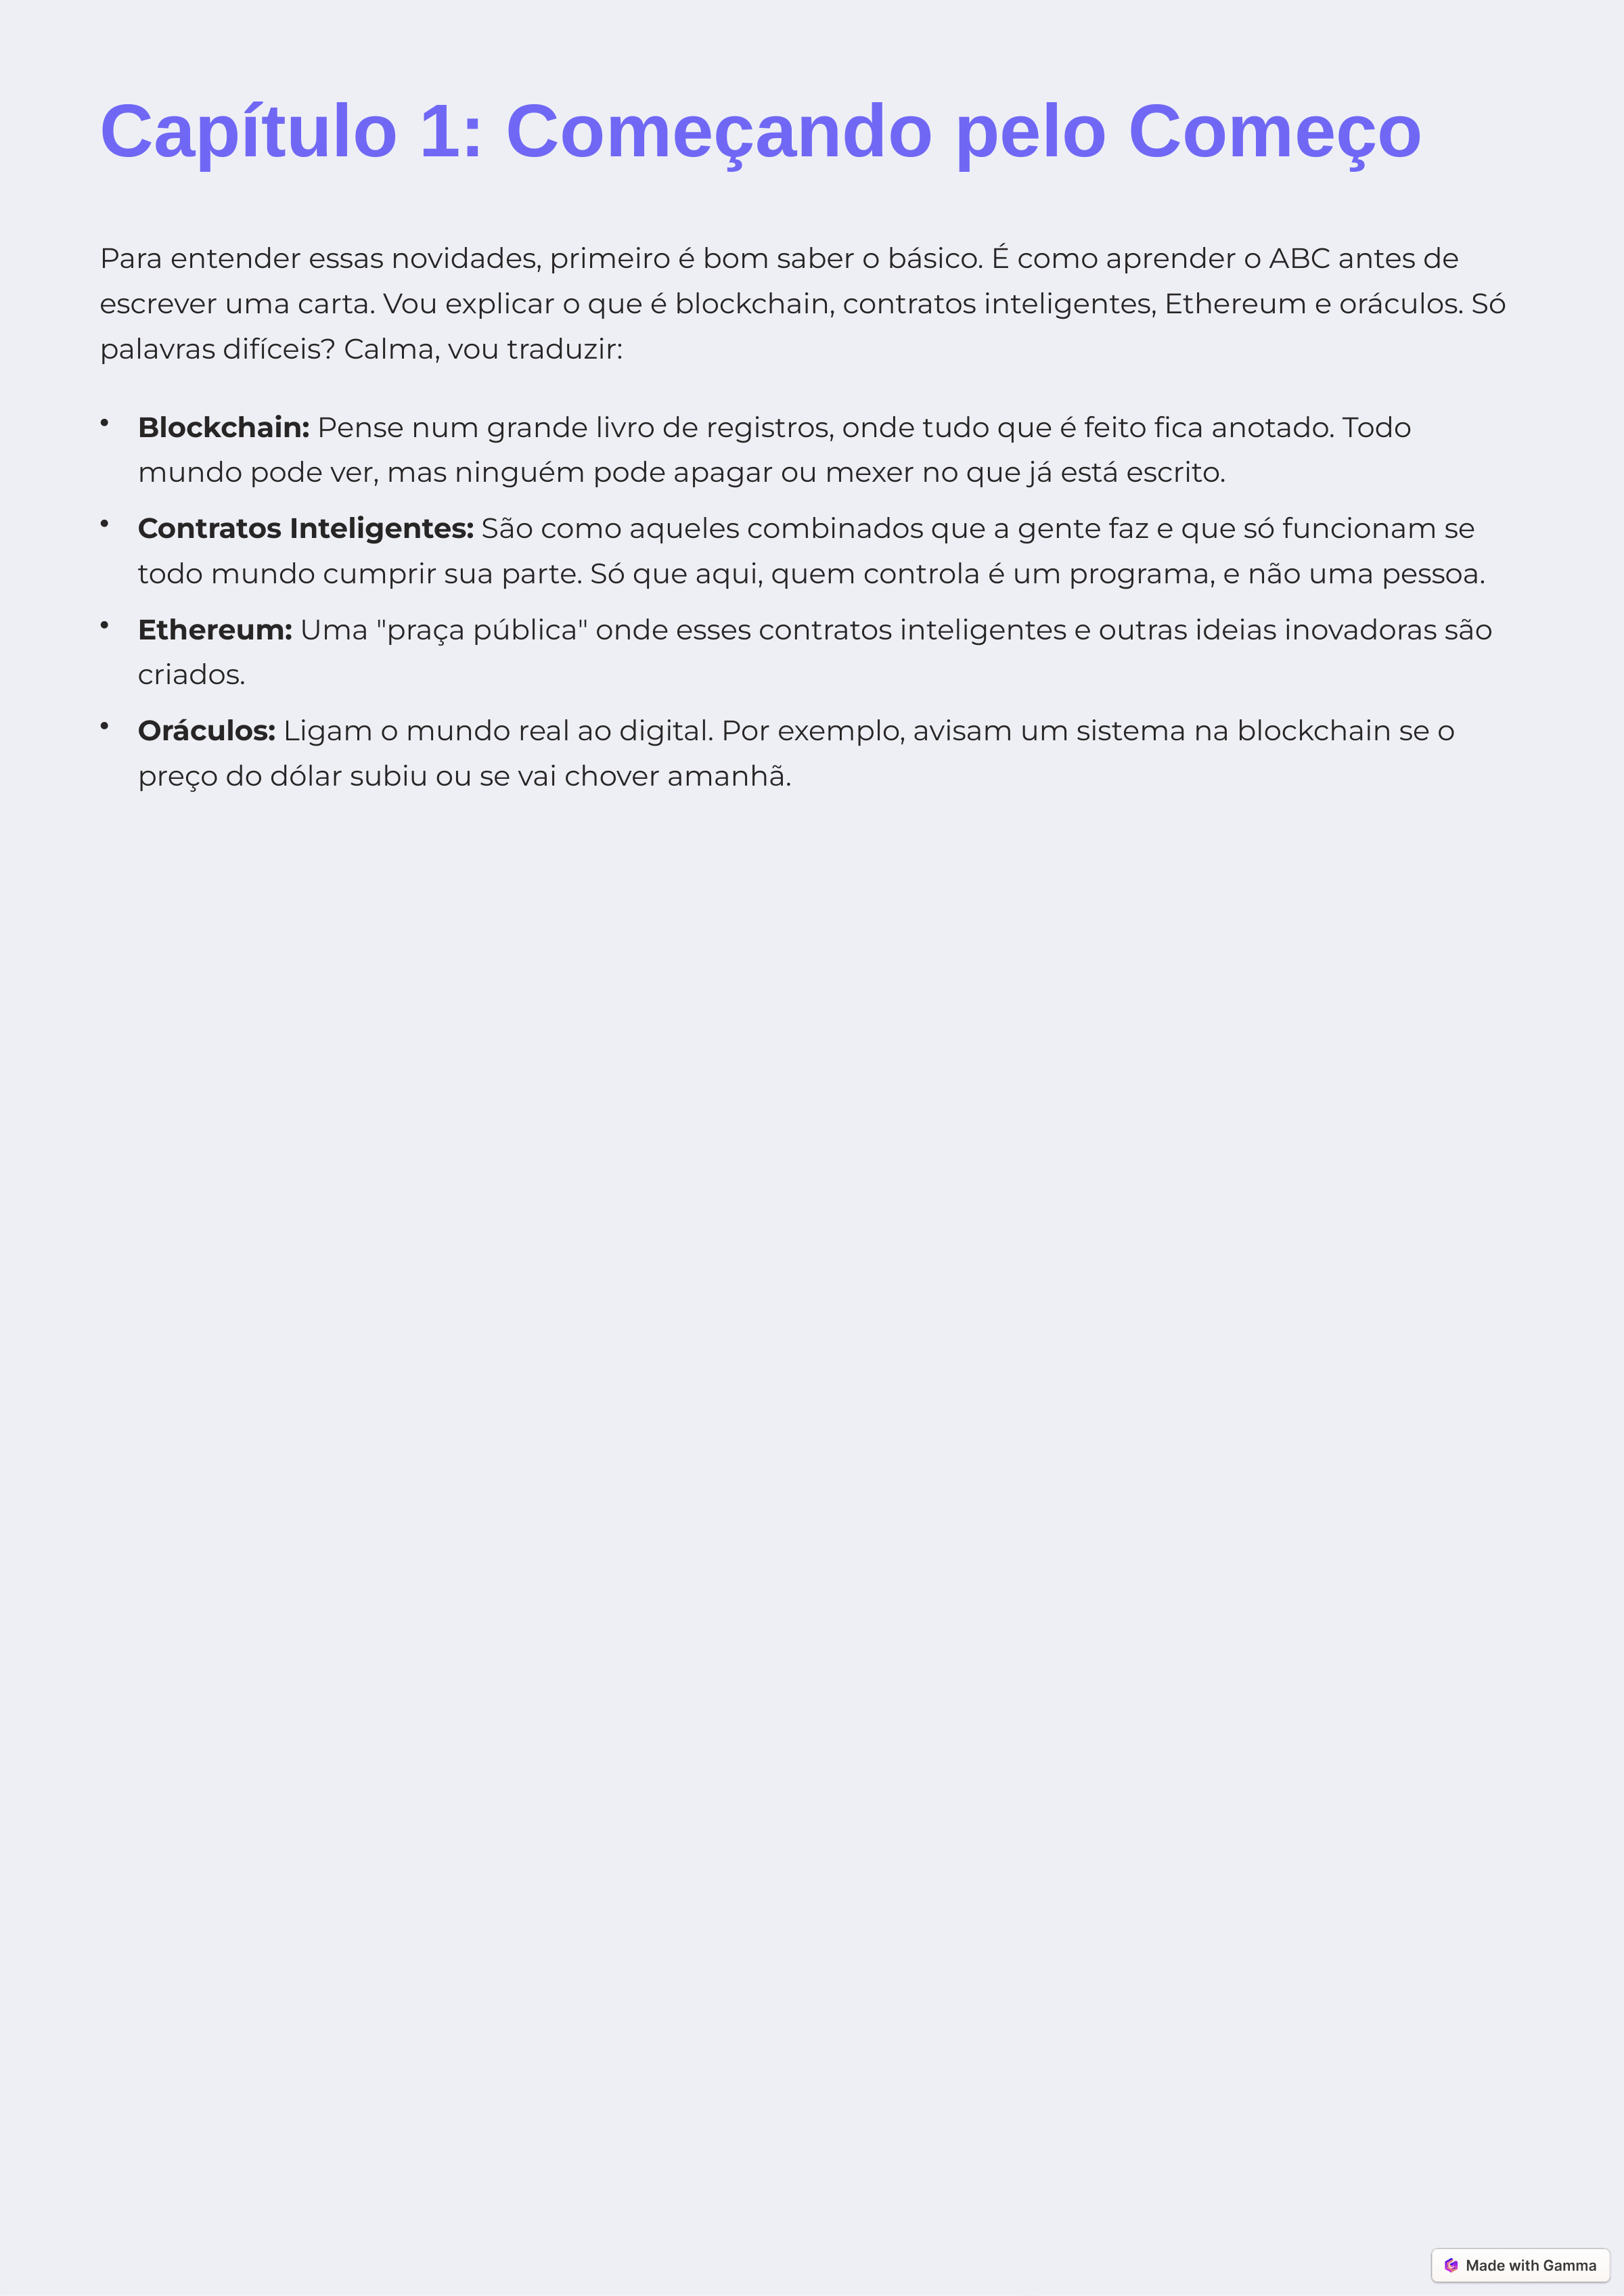

Capítulo 1: Começando pelo Começo
Para entender essas novidades, primeiro é bom saber o básico. É como aprender o ABC antes de escrever uma carta. Vou explicar o que é blockchain, contratos inteligentes, Ethereum e oráculos. Só palavras difíceis? Calma, vou traduzir:
Blockchain: Pense num grande livro de registros, onde tudo que é feito fica anotado. Todo mundo pode ver, mas ninguém pode apagar ou mexer no que já está escrito.
Contratos Inteligentes: São como aqueles combinados que a gente faz e que só funcionam se todo mundo cumprir sua parte. Só que aqui, quem controla é um programa, e não uma pessoa.
Ethereum: Uma "praça pública" onde esses contratos inteligentes e outras ideias inovadoras são criados.
Oráculos: Ligam o mundo real ao digital. Por exemplo, avisam um sistema na blockchain se o preço do dólar subiu ou se vai chover amanhã.